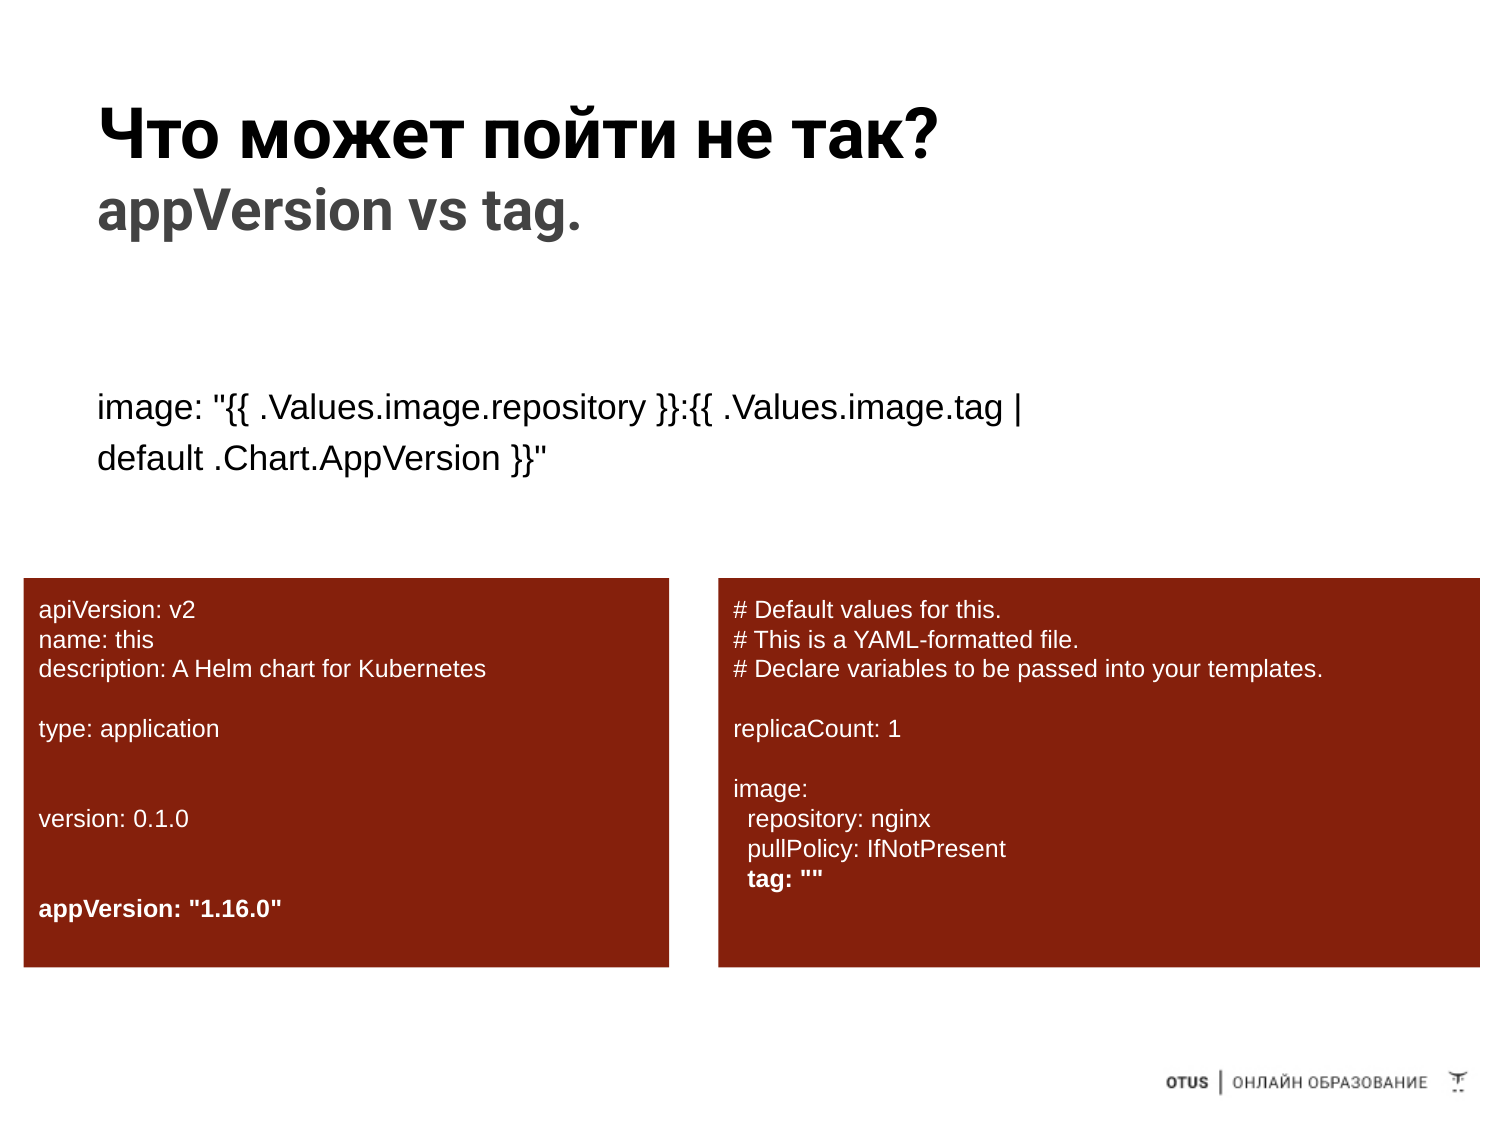

# Что может пойти не так?
appVersion vs tag.

image: "{{ .Values.image.repository }}:{{ .Values.image.tag | default .Chart.AppVersion }}"
apiVersion: v2
name: this
description: A Helm chart for Kubernetes

type: application

version: 0.1.0

appVersion: "1.16.0"

# Default values for this.
# This is a YAML-formatted file.
# Declare variables to be passed into your templates.

replicaCount: 1

image:
  repository: nginx
  pullPolicy: IfNotPresent
  tag: ""